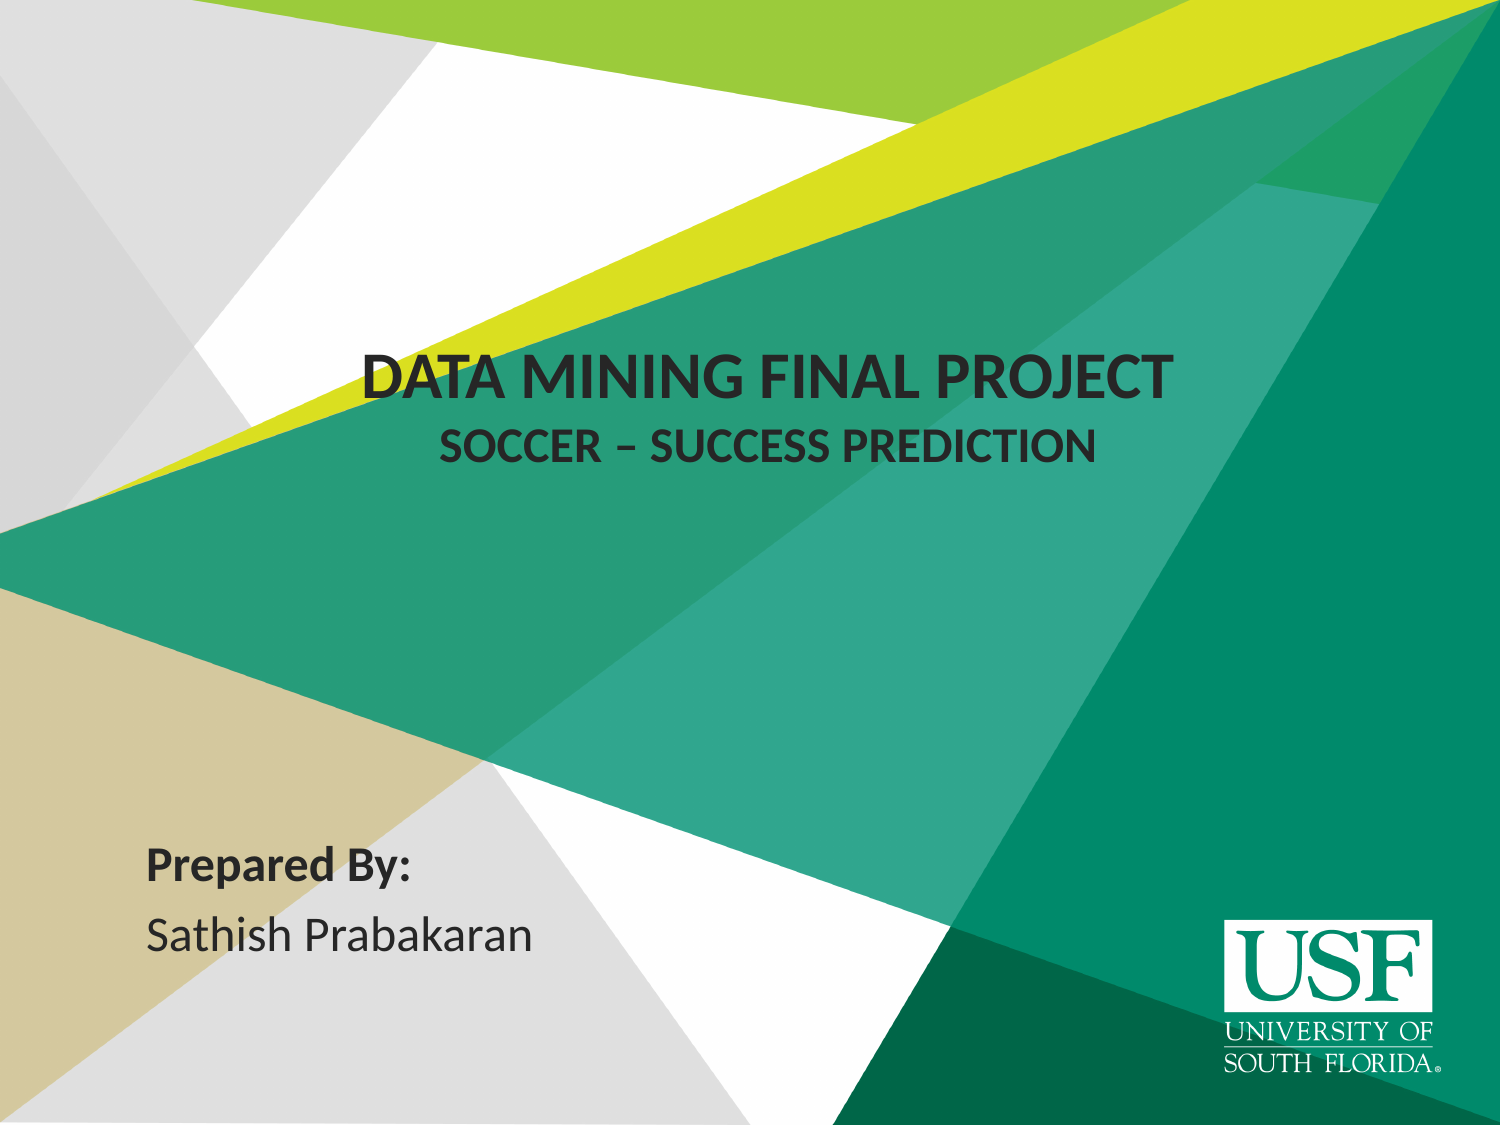

# Data mining FINAL project soccer – Success prediction
Prepared By:
Sathish Prabakaran